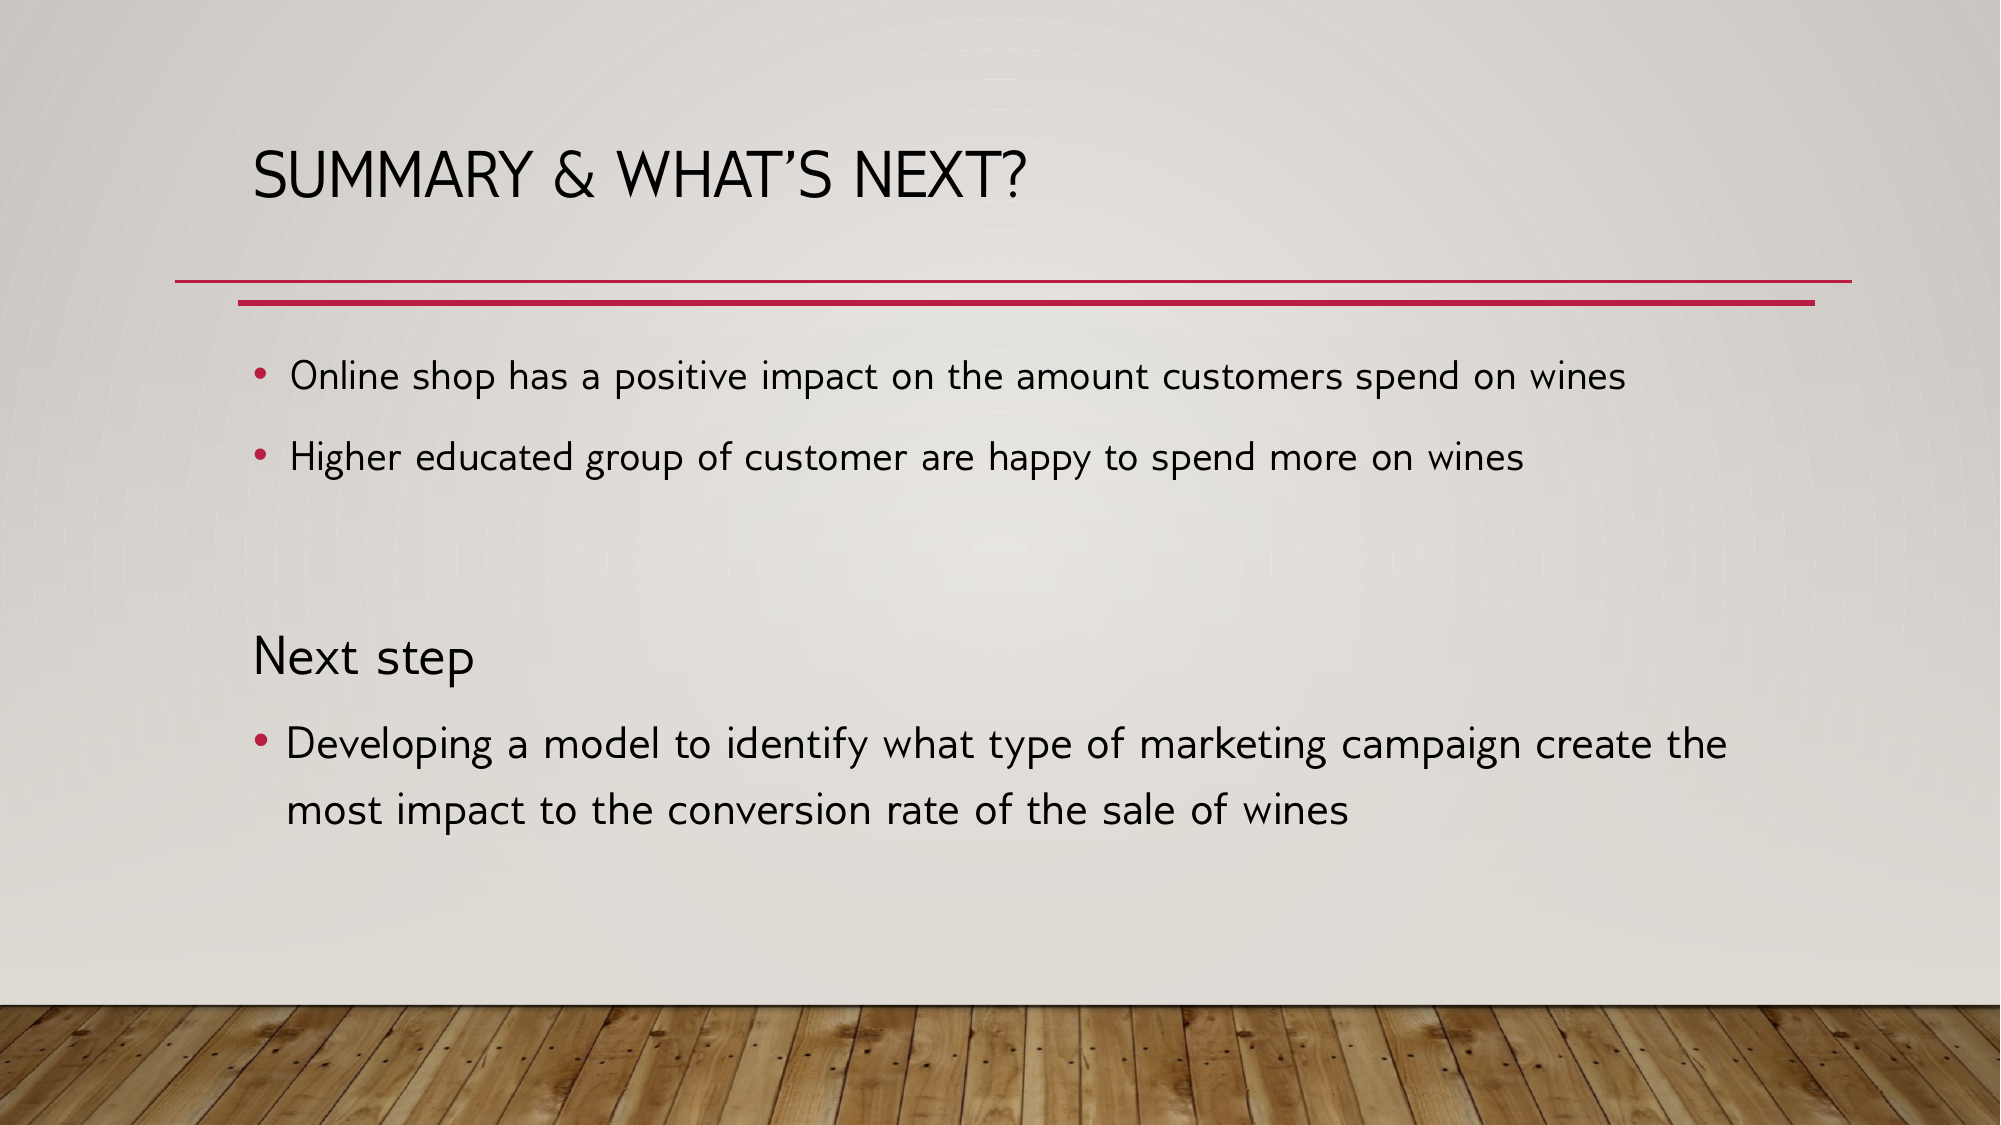

# Summary & What’s next?
Online shop has a positive impact on the amount customers spend on wines
Higher educated group of customer are happy to spend more on wines
Next step
Developing a model to identify what type of marketing campaign create the most impact to the conversion rate of the sale of wines